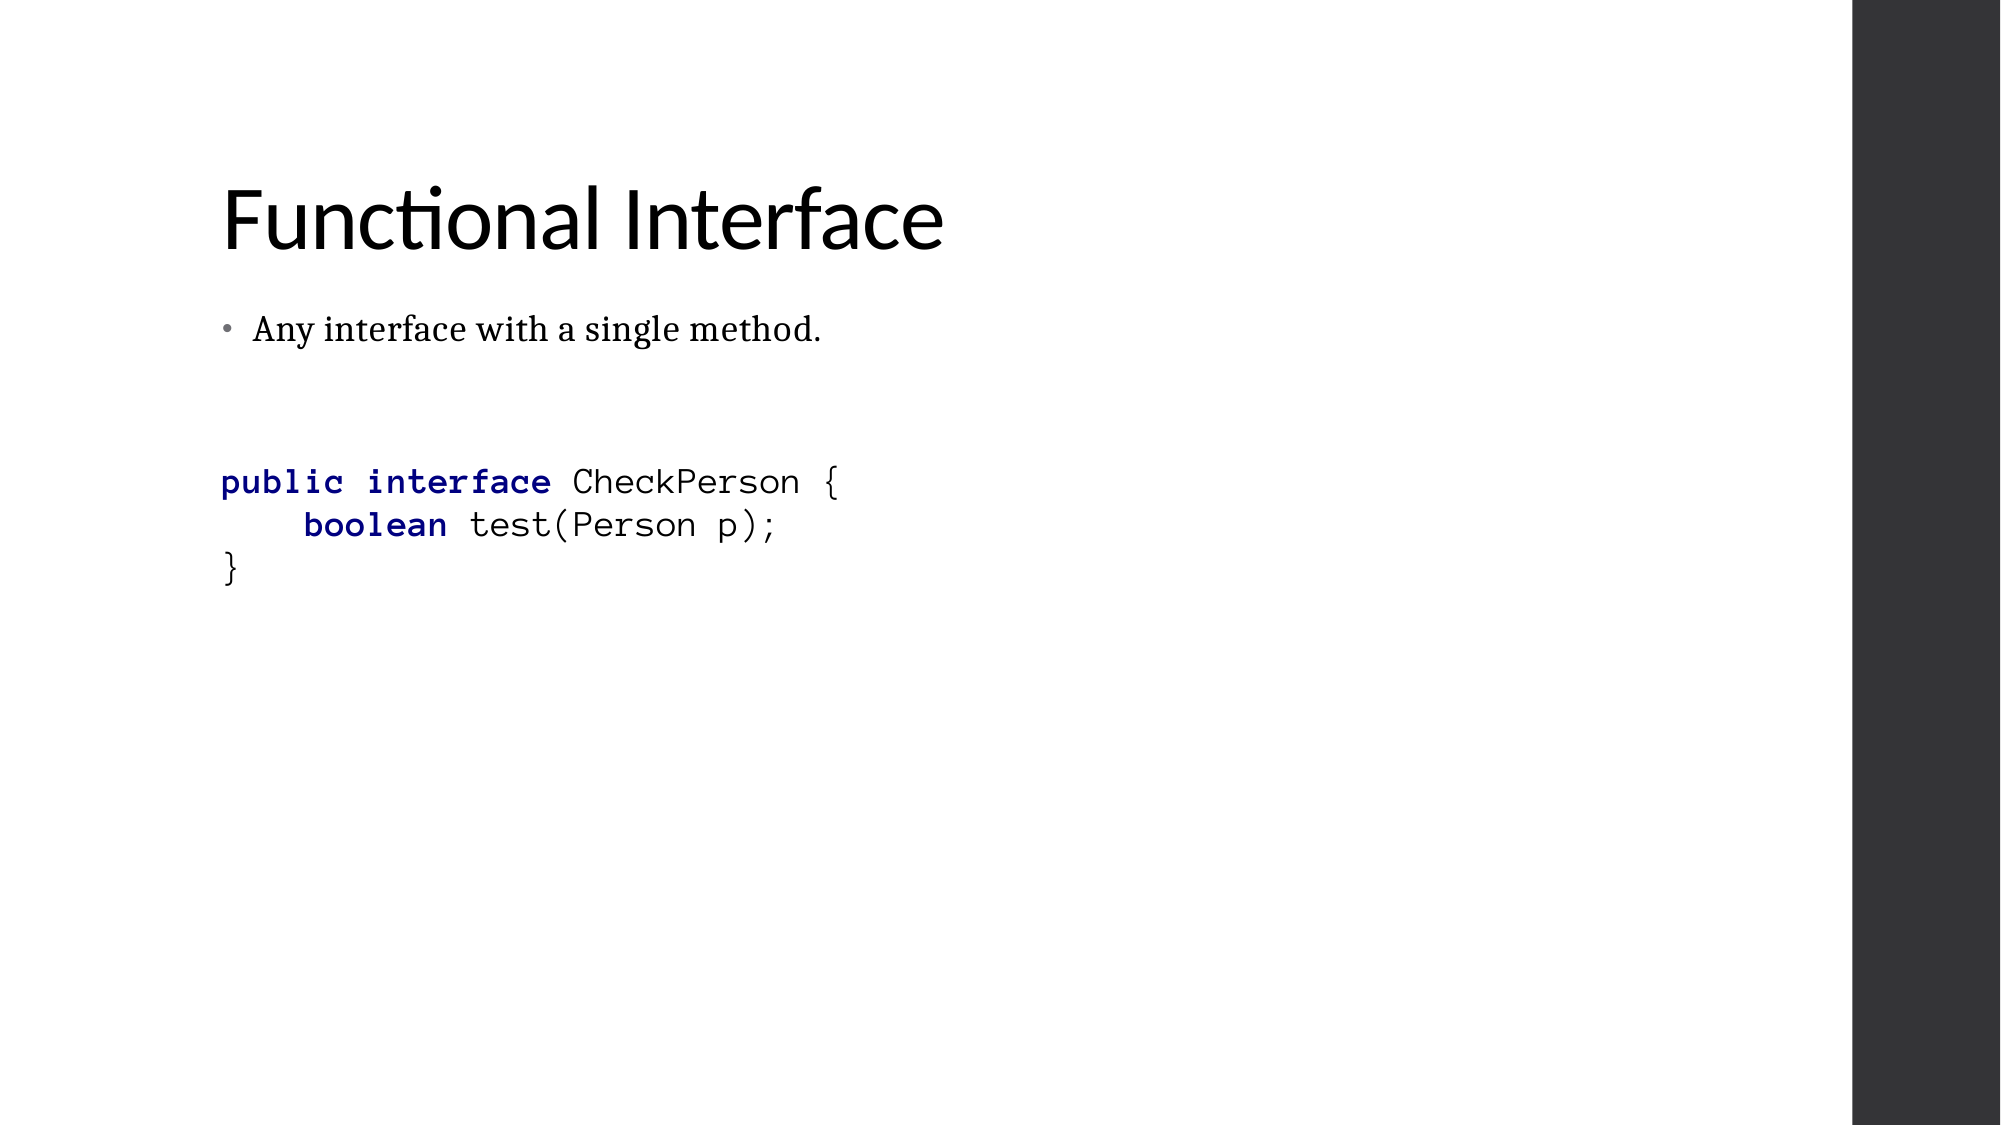

# Functional Interface
Any interface with a single method.

public interface CheckPerson {
    boolean test(Person p);
}